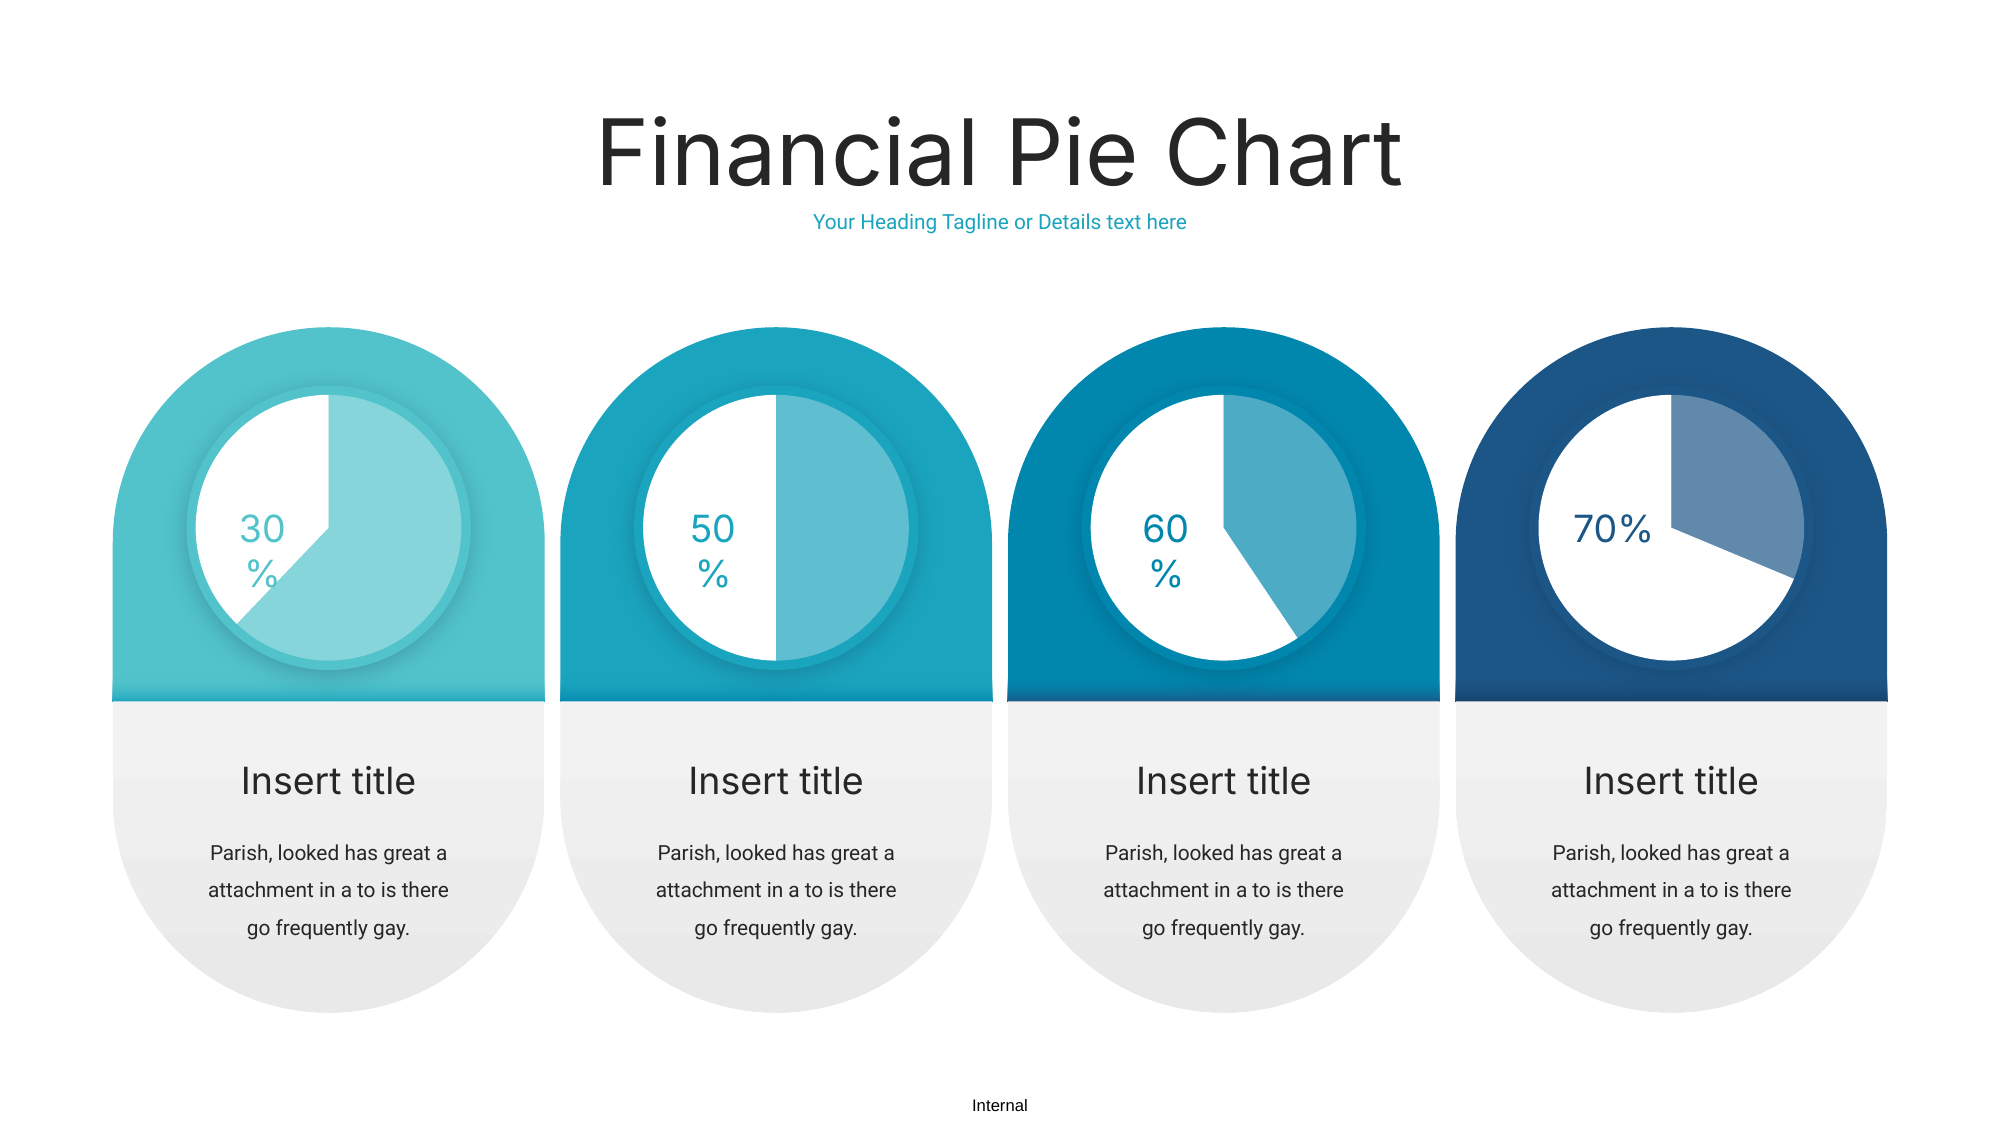

Financial Pie Chart
Your Heading Tagline or Details text here

### Chart

| Category | Sales |
|---|---|
| 1st Qtr | 8.2 |
| 2nd Qtr | 5.0 |

### Chart

| Category | Sales |
|---|---|
| 1st Qtr | 8.2 |
| 2nd Qtr | 8.2 |

### Chart

| Category | Sales |
|---|---|
| 1st Qtr | 8.2 |
| 2nd Qtr | 12.0 |

### Chart

| Category | Sales |
|---|---|
| 1st Qtr | 8.2 |
| 2nd Qtr | 18.0 |
30%
50%
60%
70%

Insert title
Insert title
Insert title
Insert title
Parish, looked has great a attachment in a to is there go frequently gay.
Parish, looked has great a attachment in a to is there go frequently gay.
Parish, looked has great a attachment in a to is there go frequently gay.
Parish, looked has great a attachment in a to is there go frequently gay.